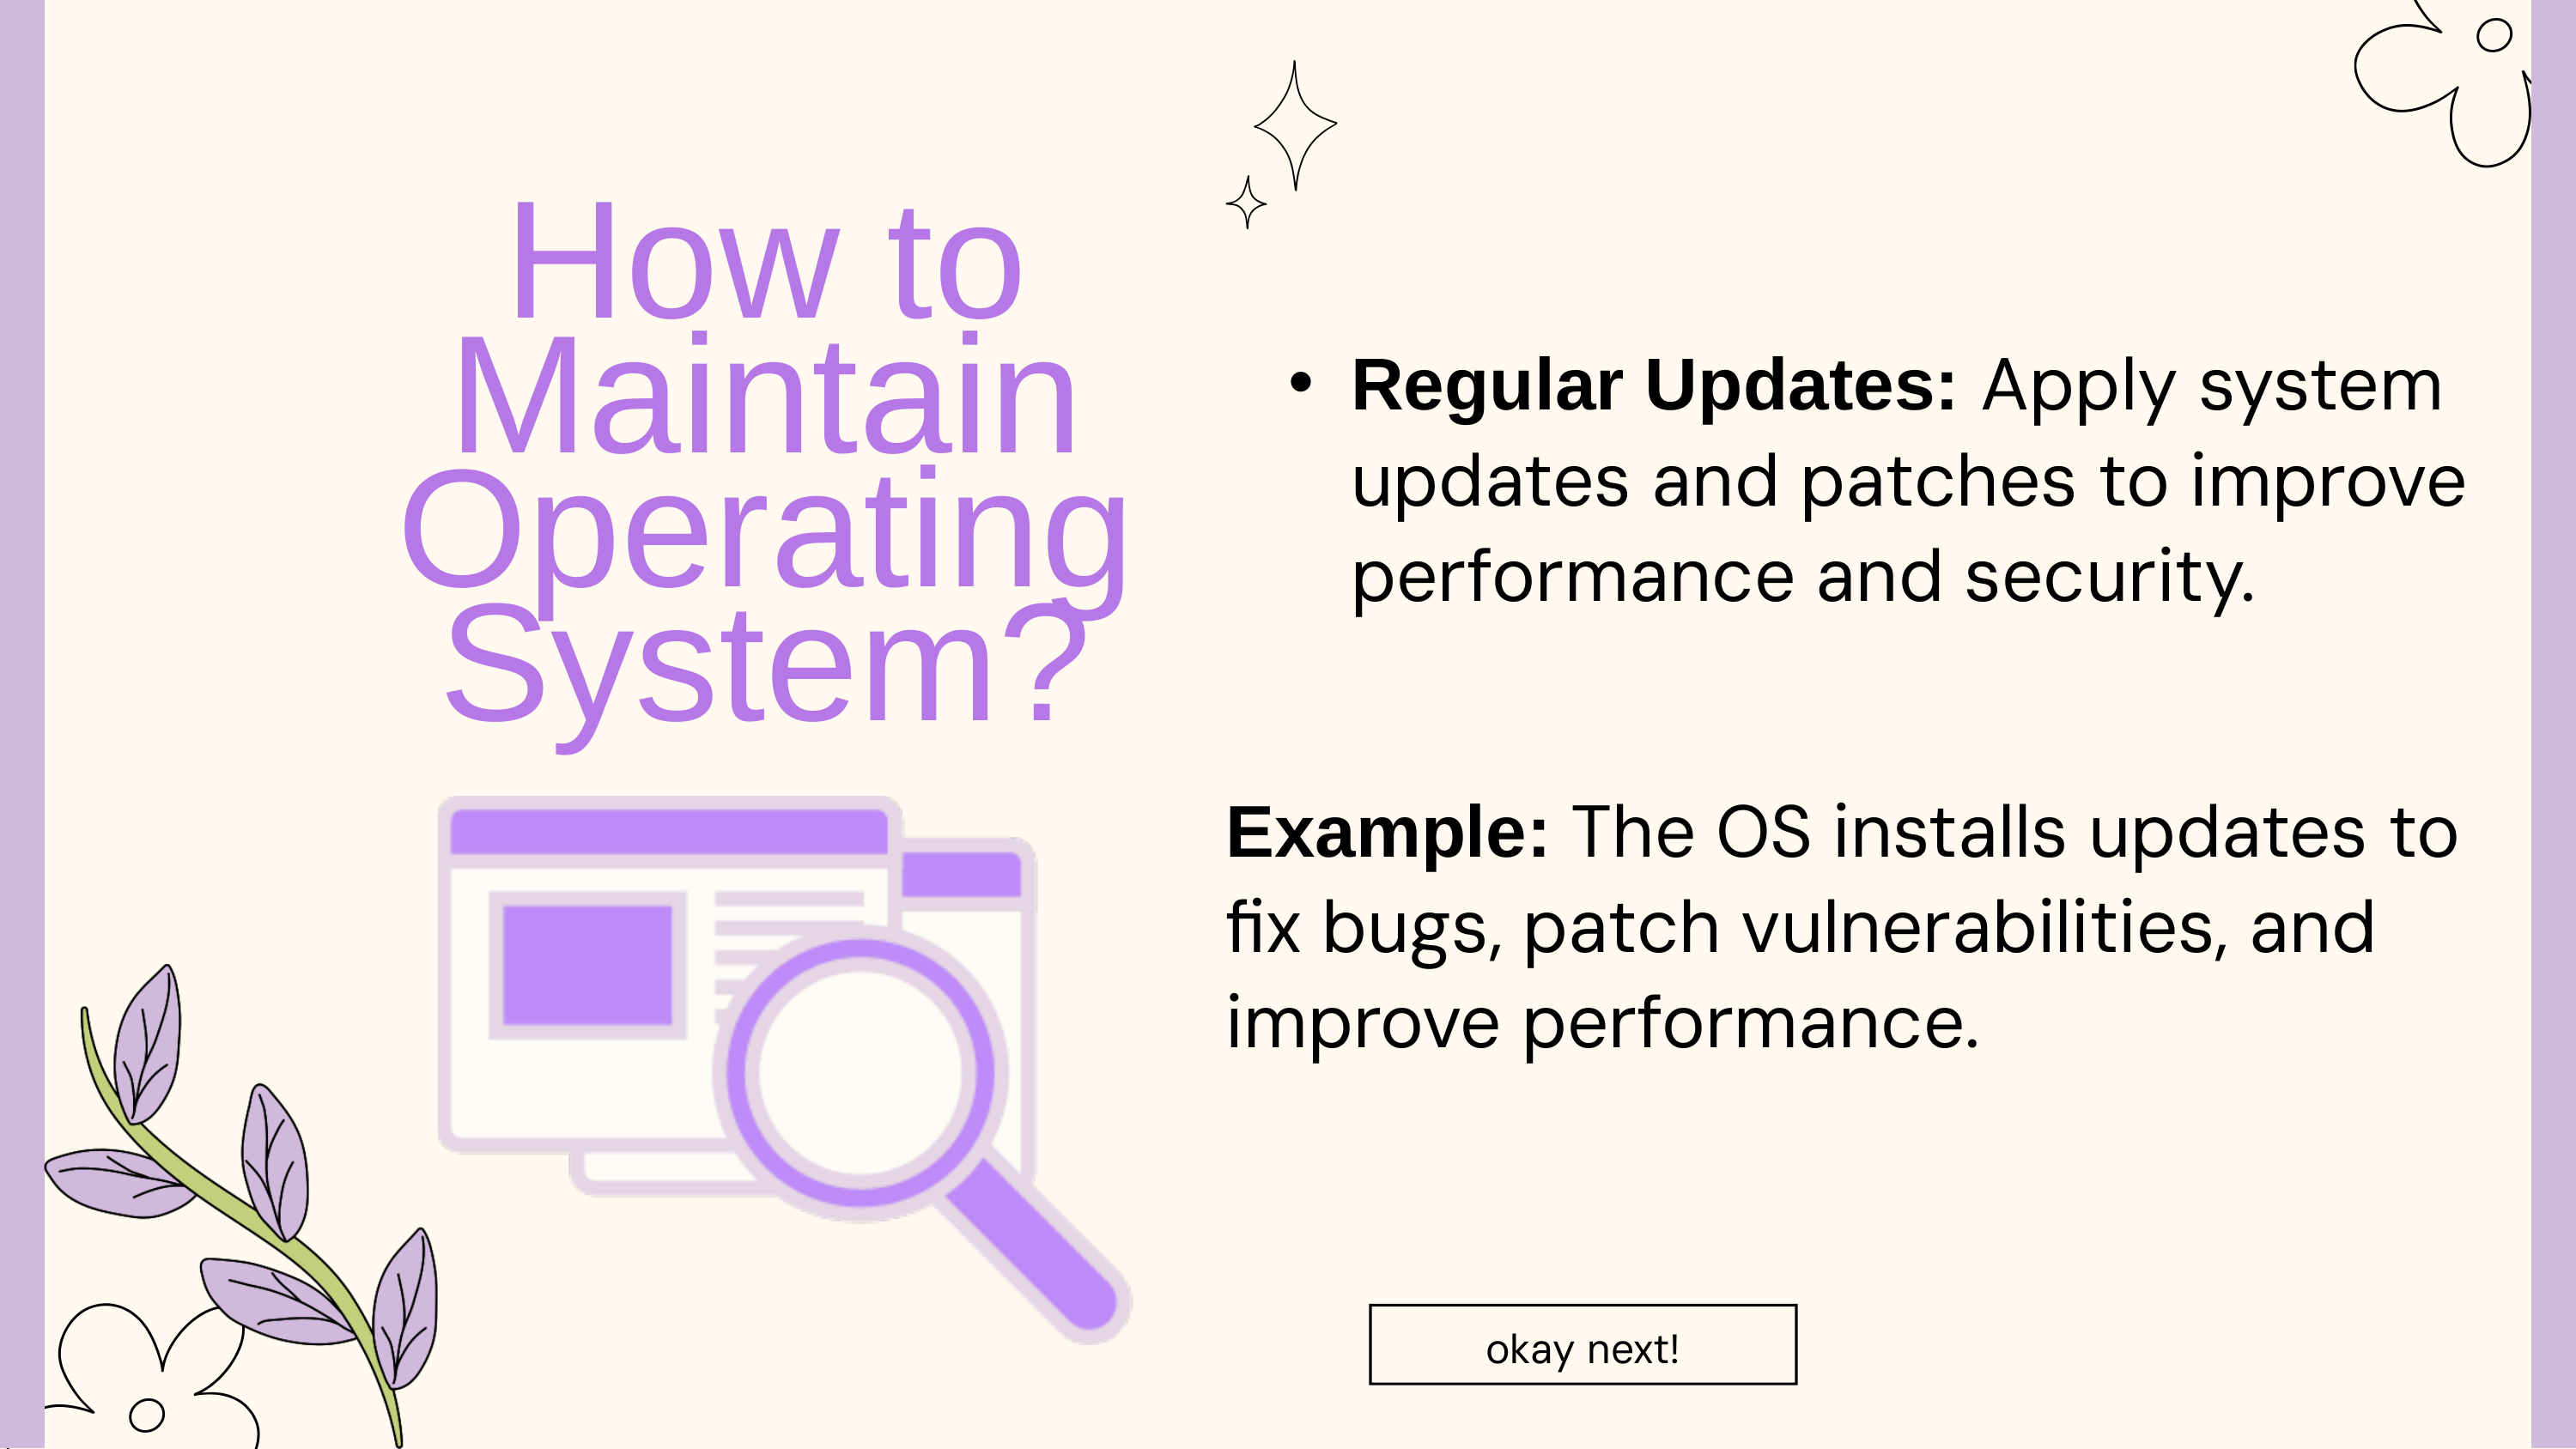

How to Maintain Operating System?
Regular Updates: Apply system updates and patches to improve performance and security.

Example: The OS installs updates to fix bugs, patch vulnerabilities, and improve performance.

okay next!